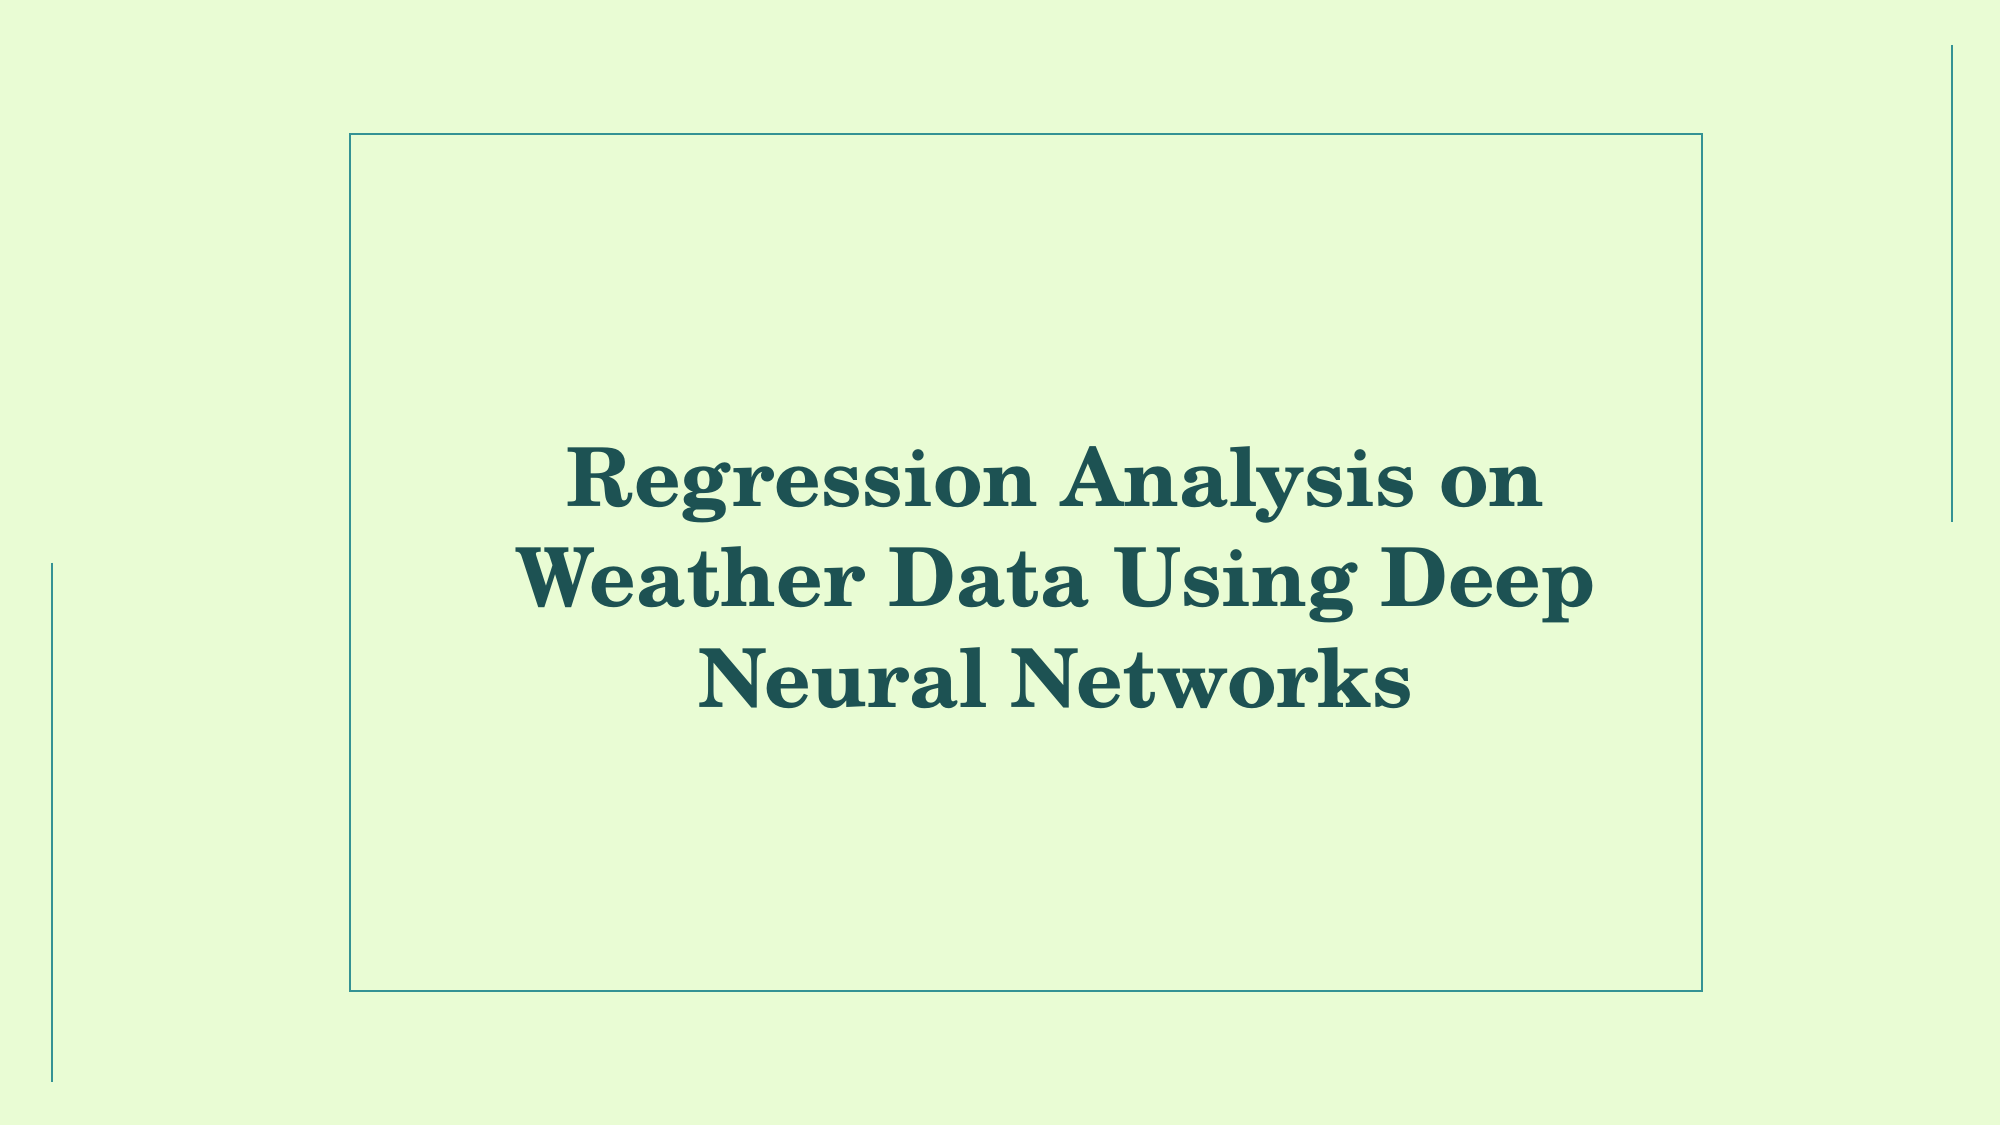

# Regression Analysis on Weather Data Using Deep Neural Networks